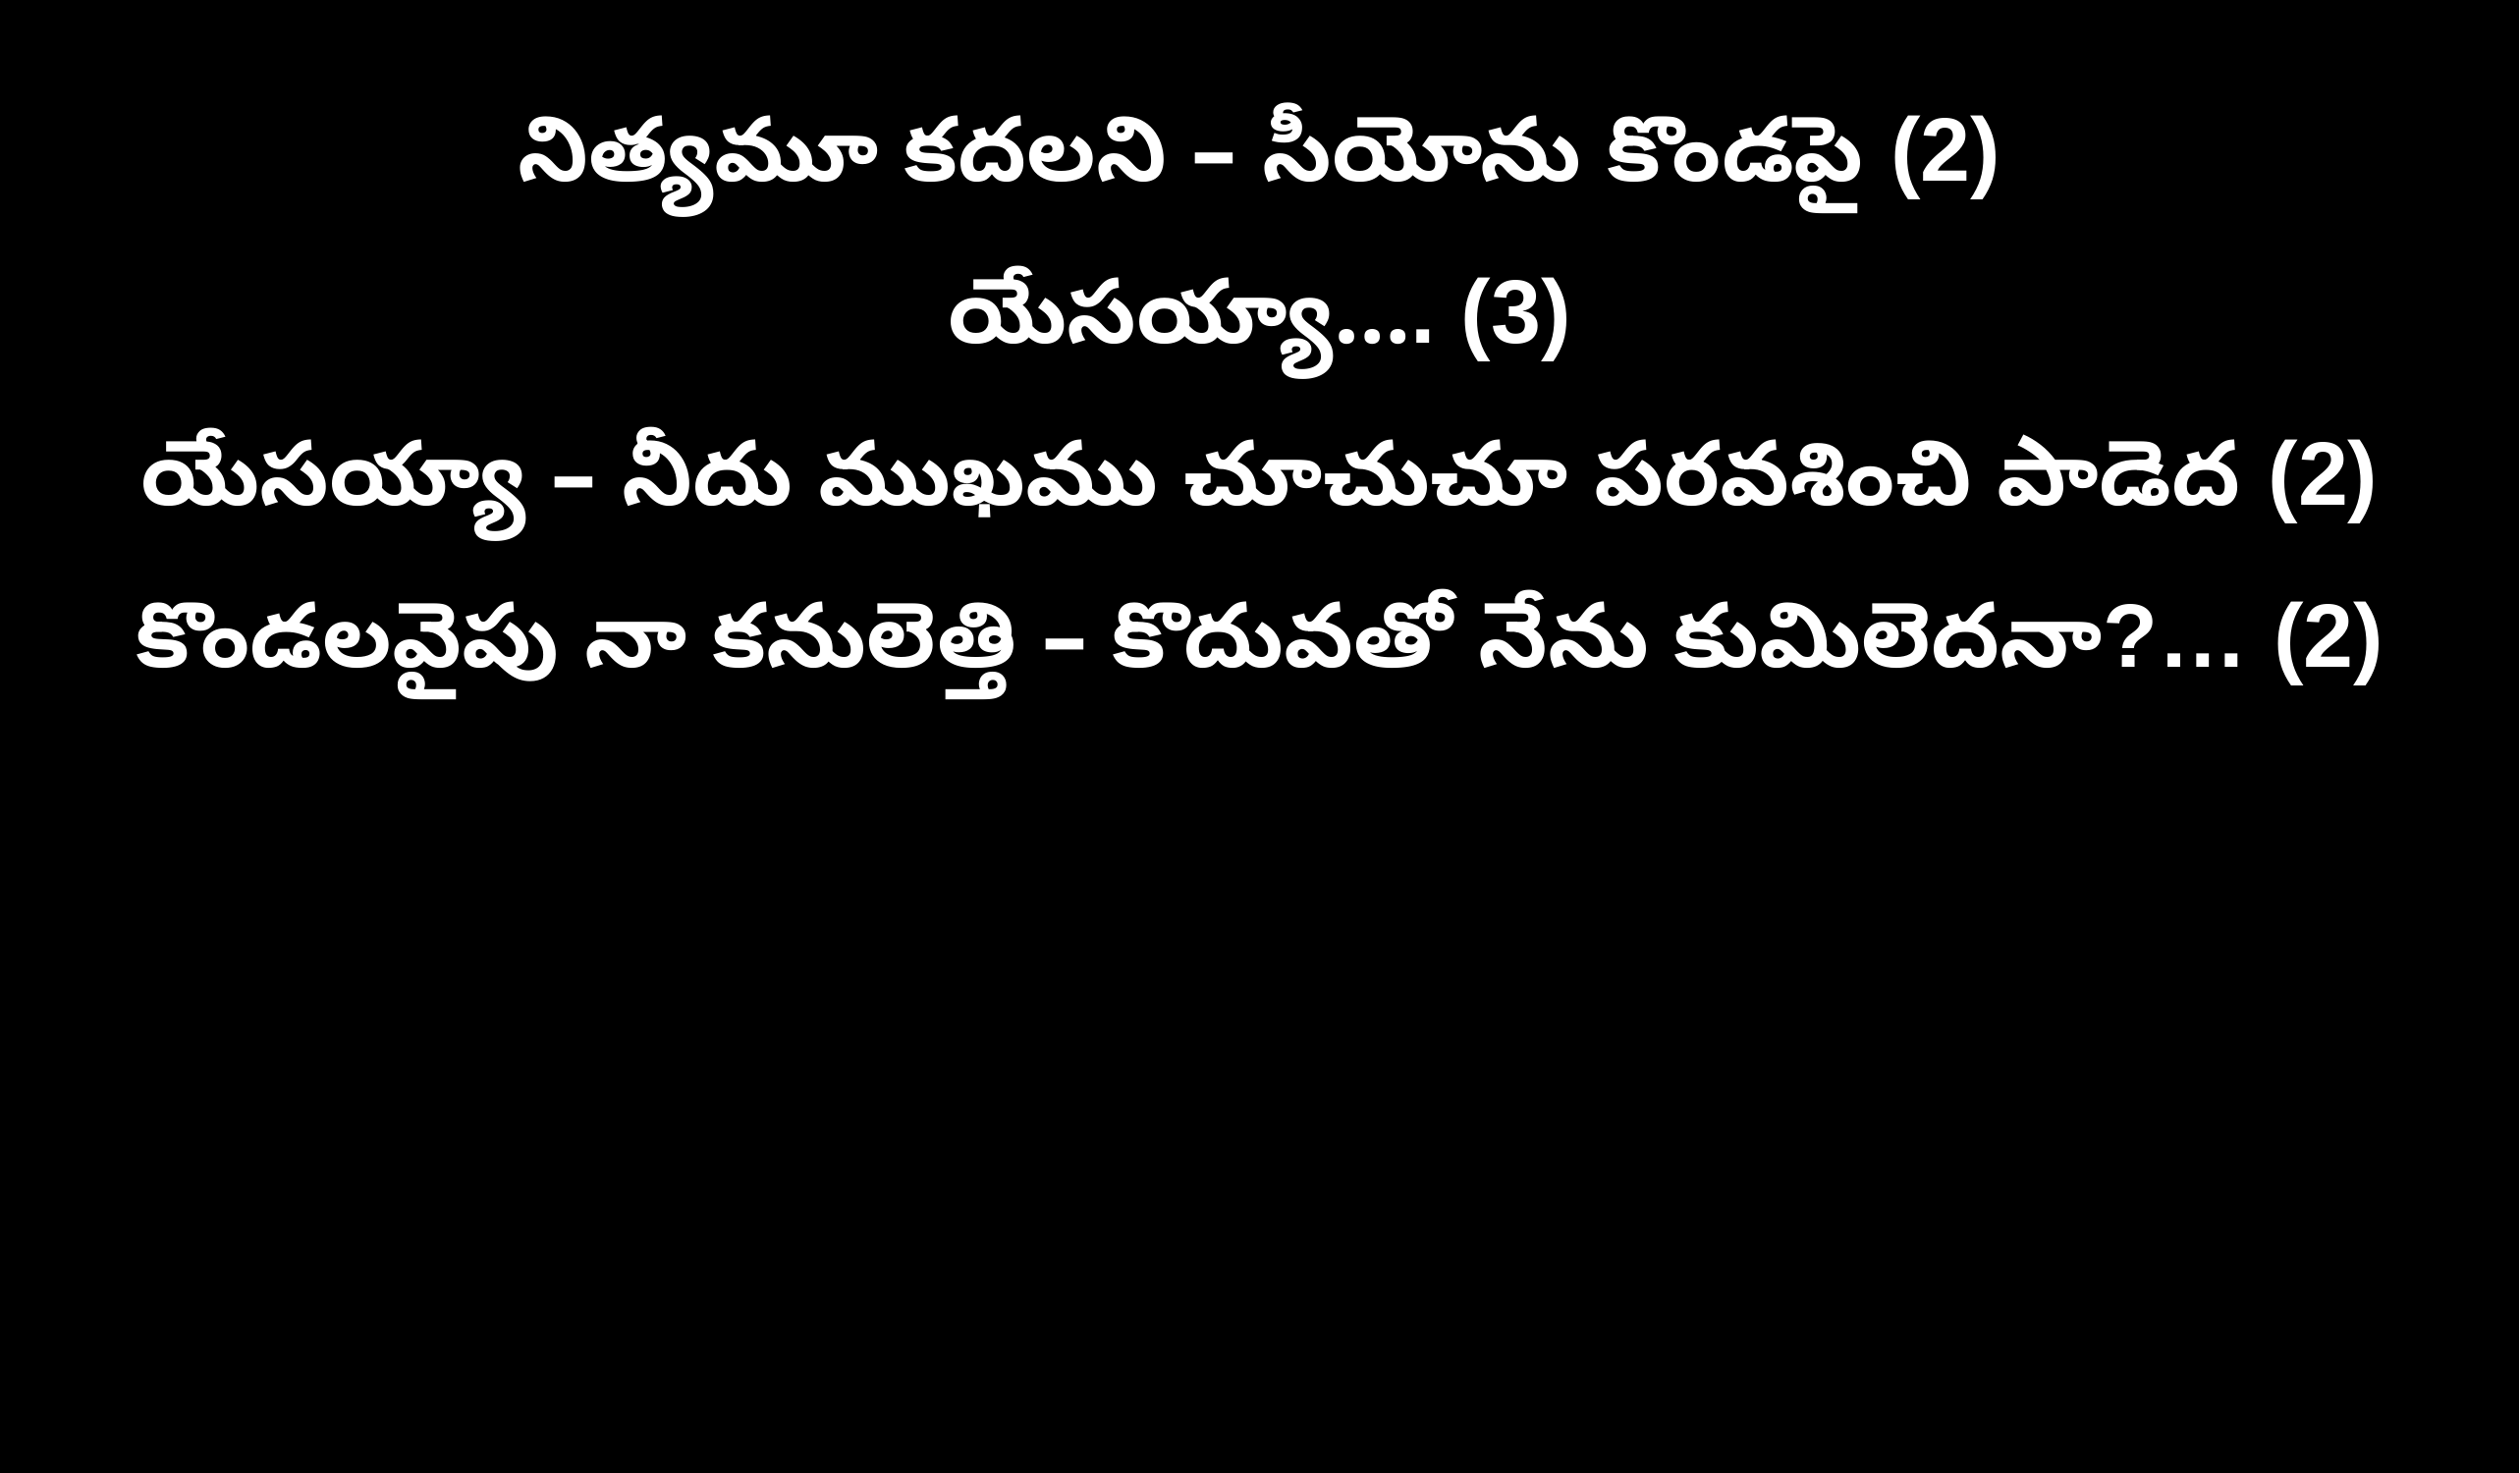

నిత్యమూ కదలని – సీయోను కొండపై (2)
యేసయ్యా…. (3)
యేసయ్యా – నీదు ముఖము చూచుచూ పరవశించి పాడెద (2)
కొండలవైపు నా కనులెత్తి – కొదువతో నేను కుమిలెదనా?… (2)